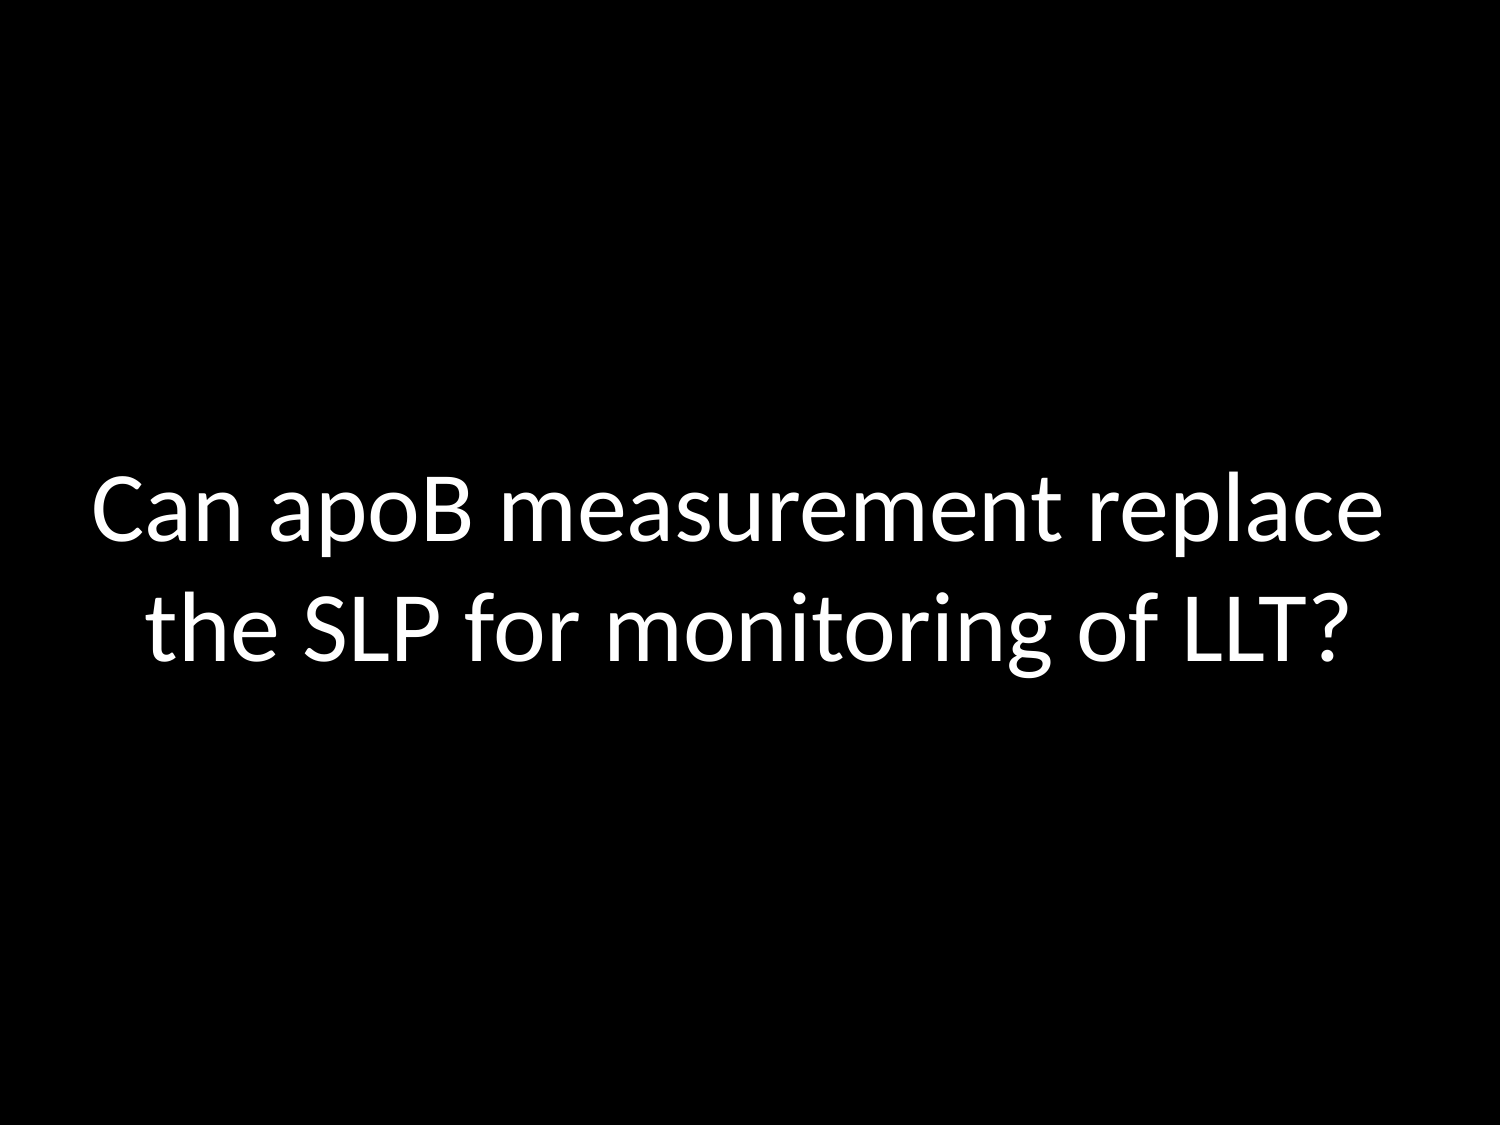

Can apoB measurement replace
the SLP for monitoring of LLT?